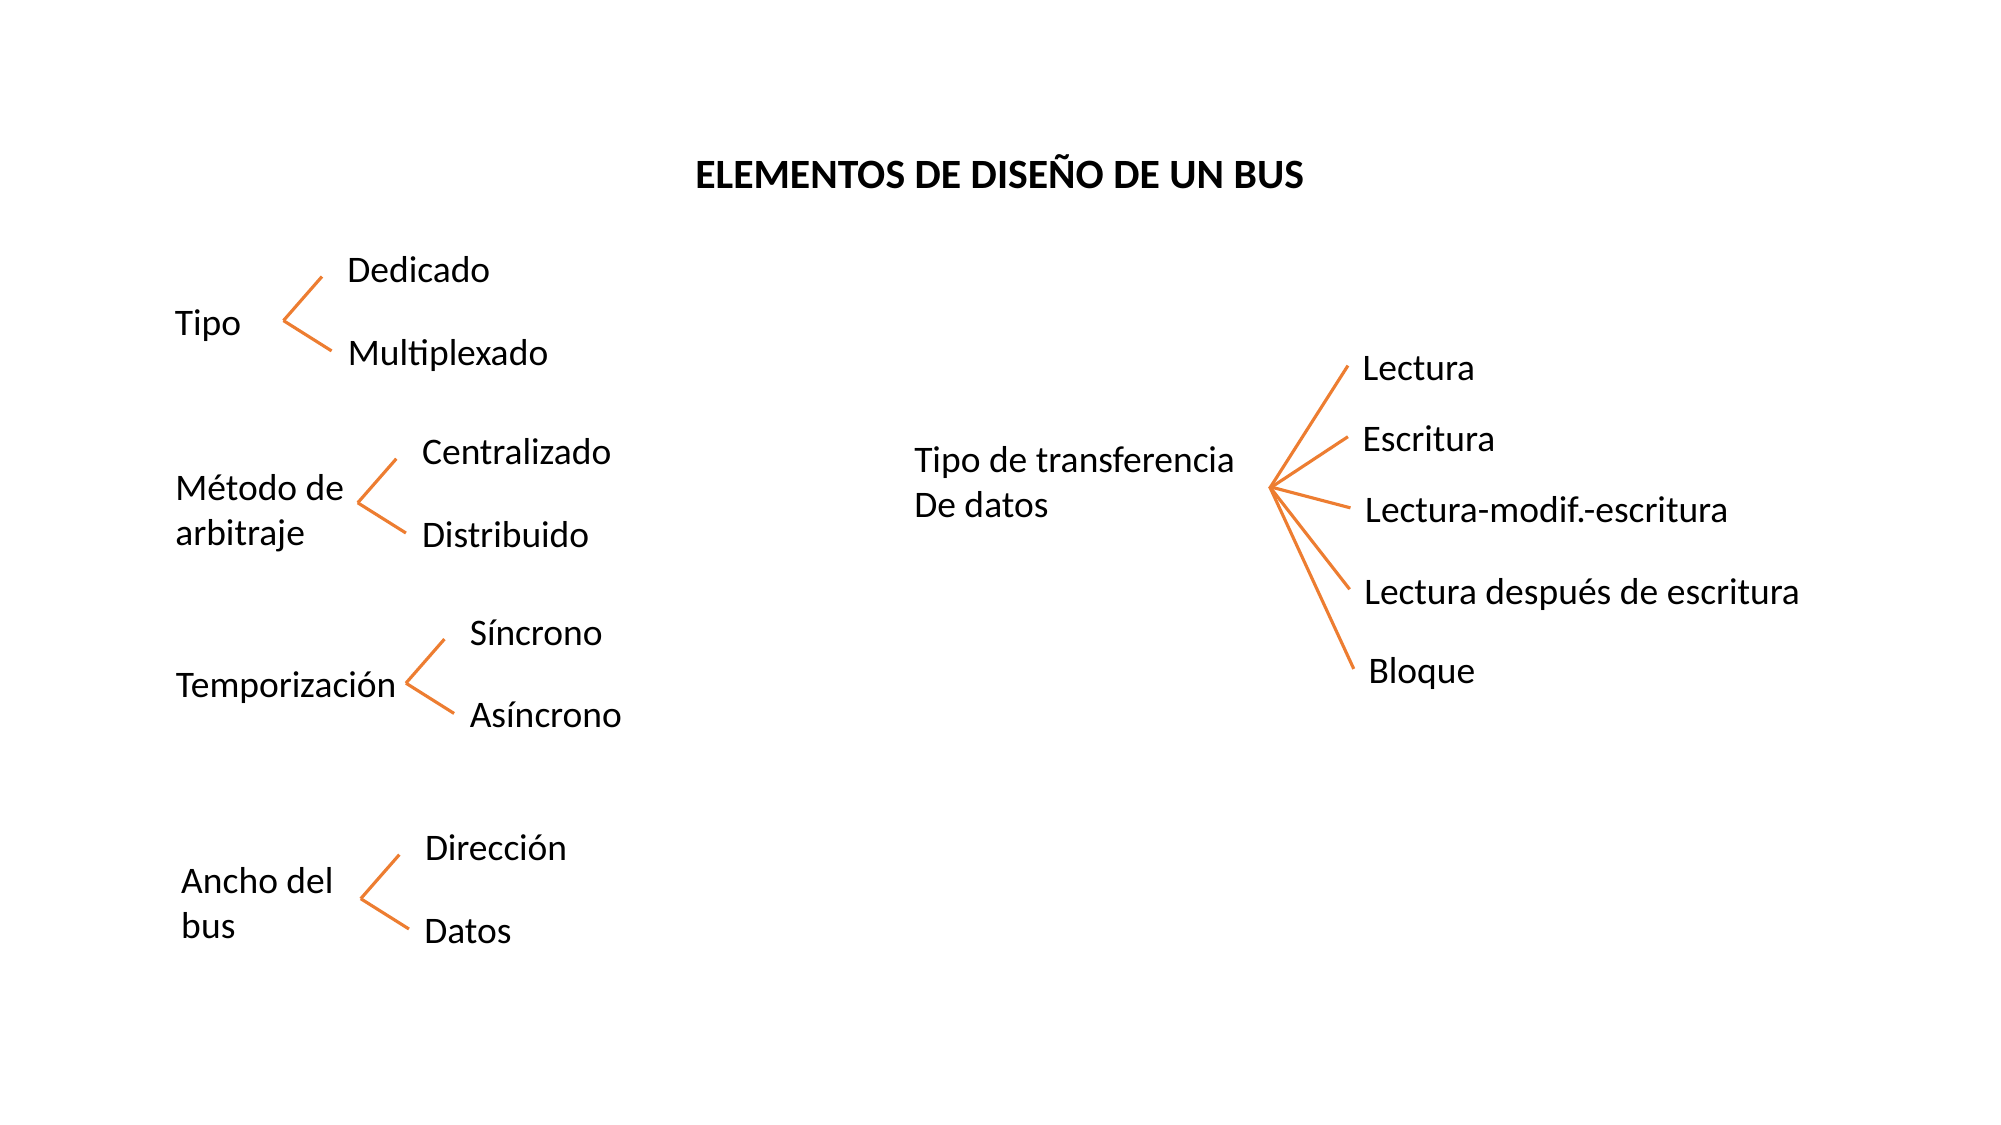

ELEMENTOS DE DISEÑO DE UN BUS
Dedicado
Tipo
Multiplexado
Lectura
Escritura
Centralizado
Tipo de transferencia
De datos
Método de
arbitraje
Lectura-modif.-escritura
Distribuido
Lectura después de escritura
Síncrono
Bloque
Temporización
Asíncrono
Dirección
Ancho del
bus
Datos